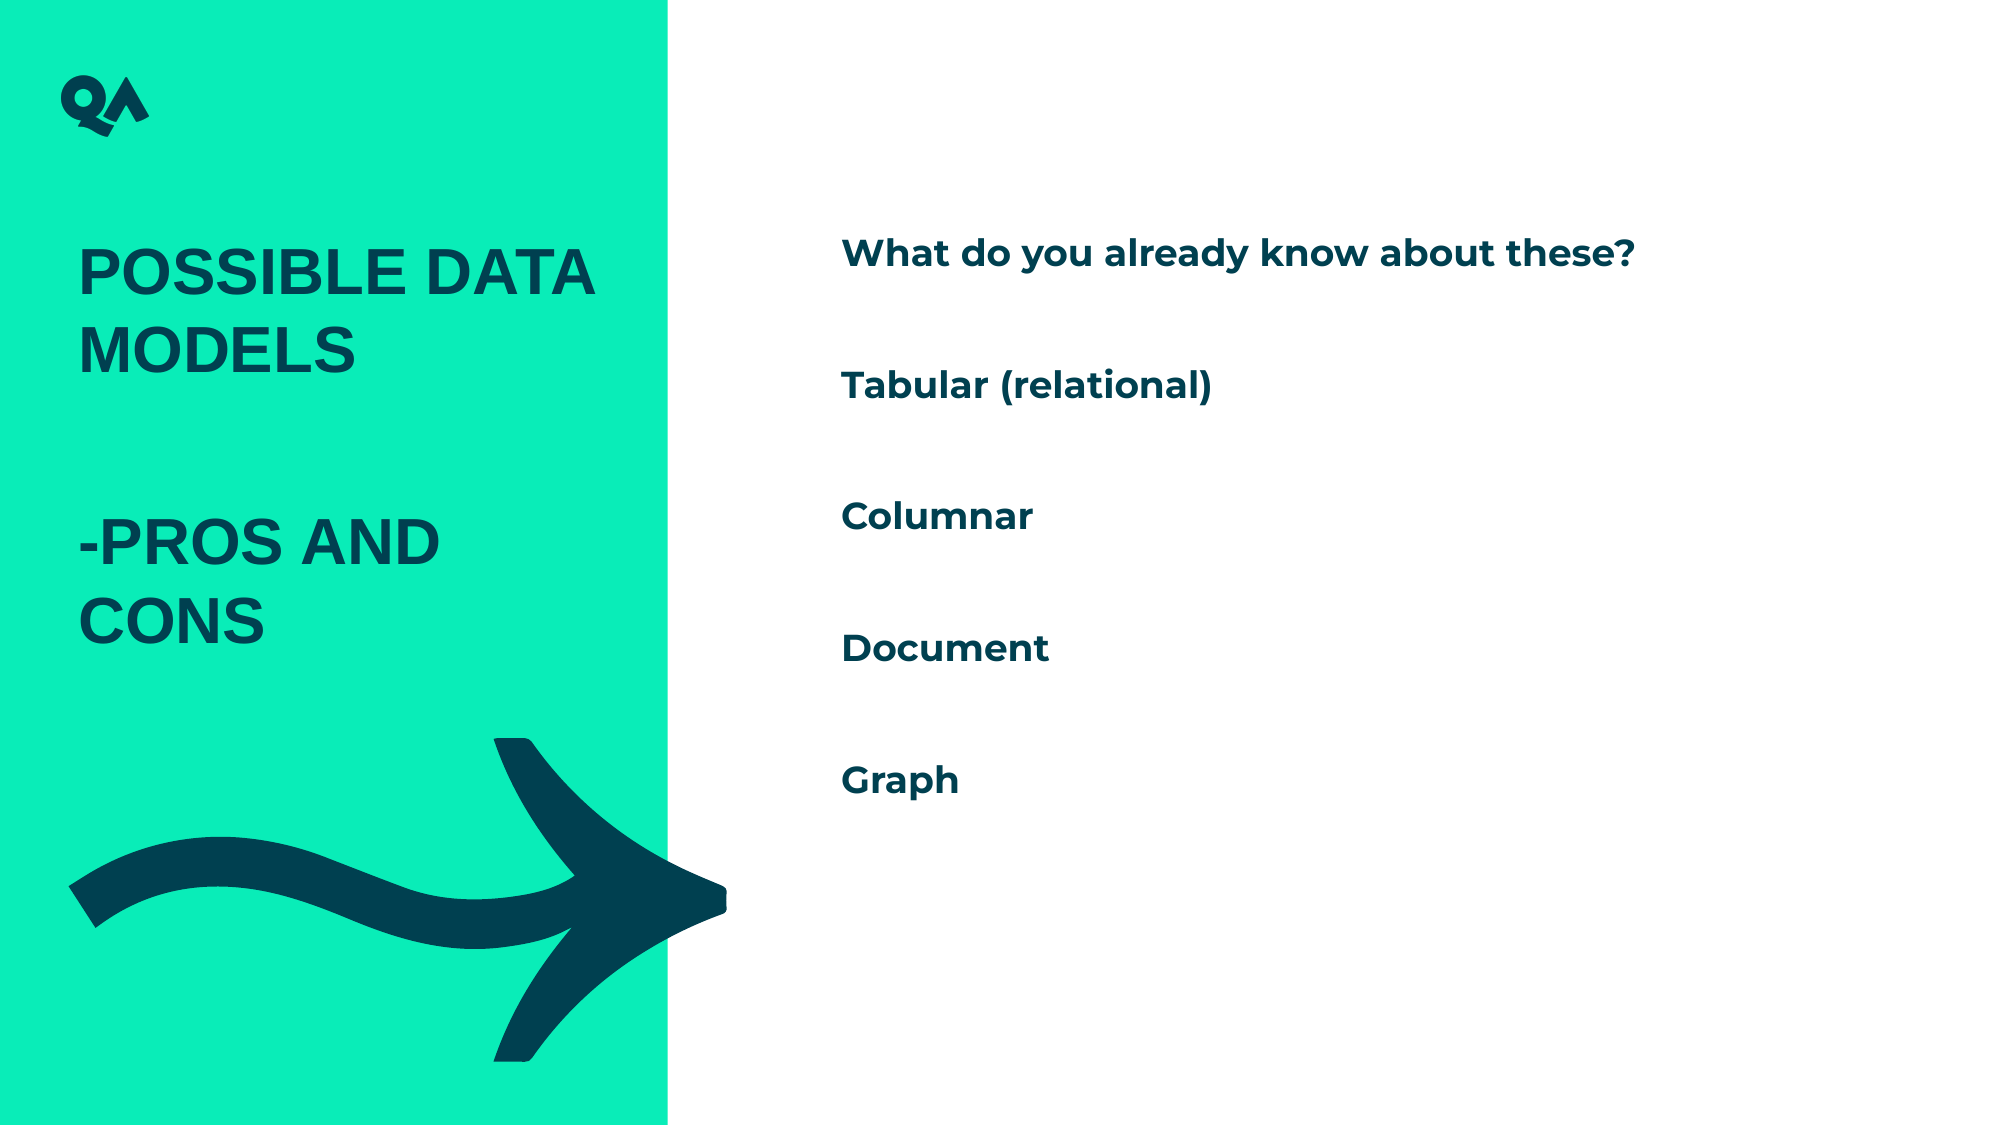

Possible data models

-pros and cons
What do you already know about these?

Tabular (relational)

Columnar

Document

Graph